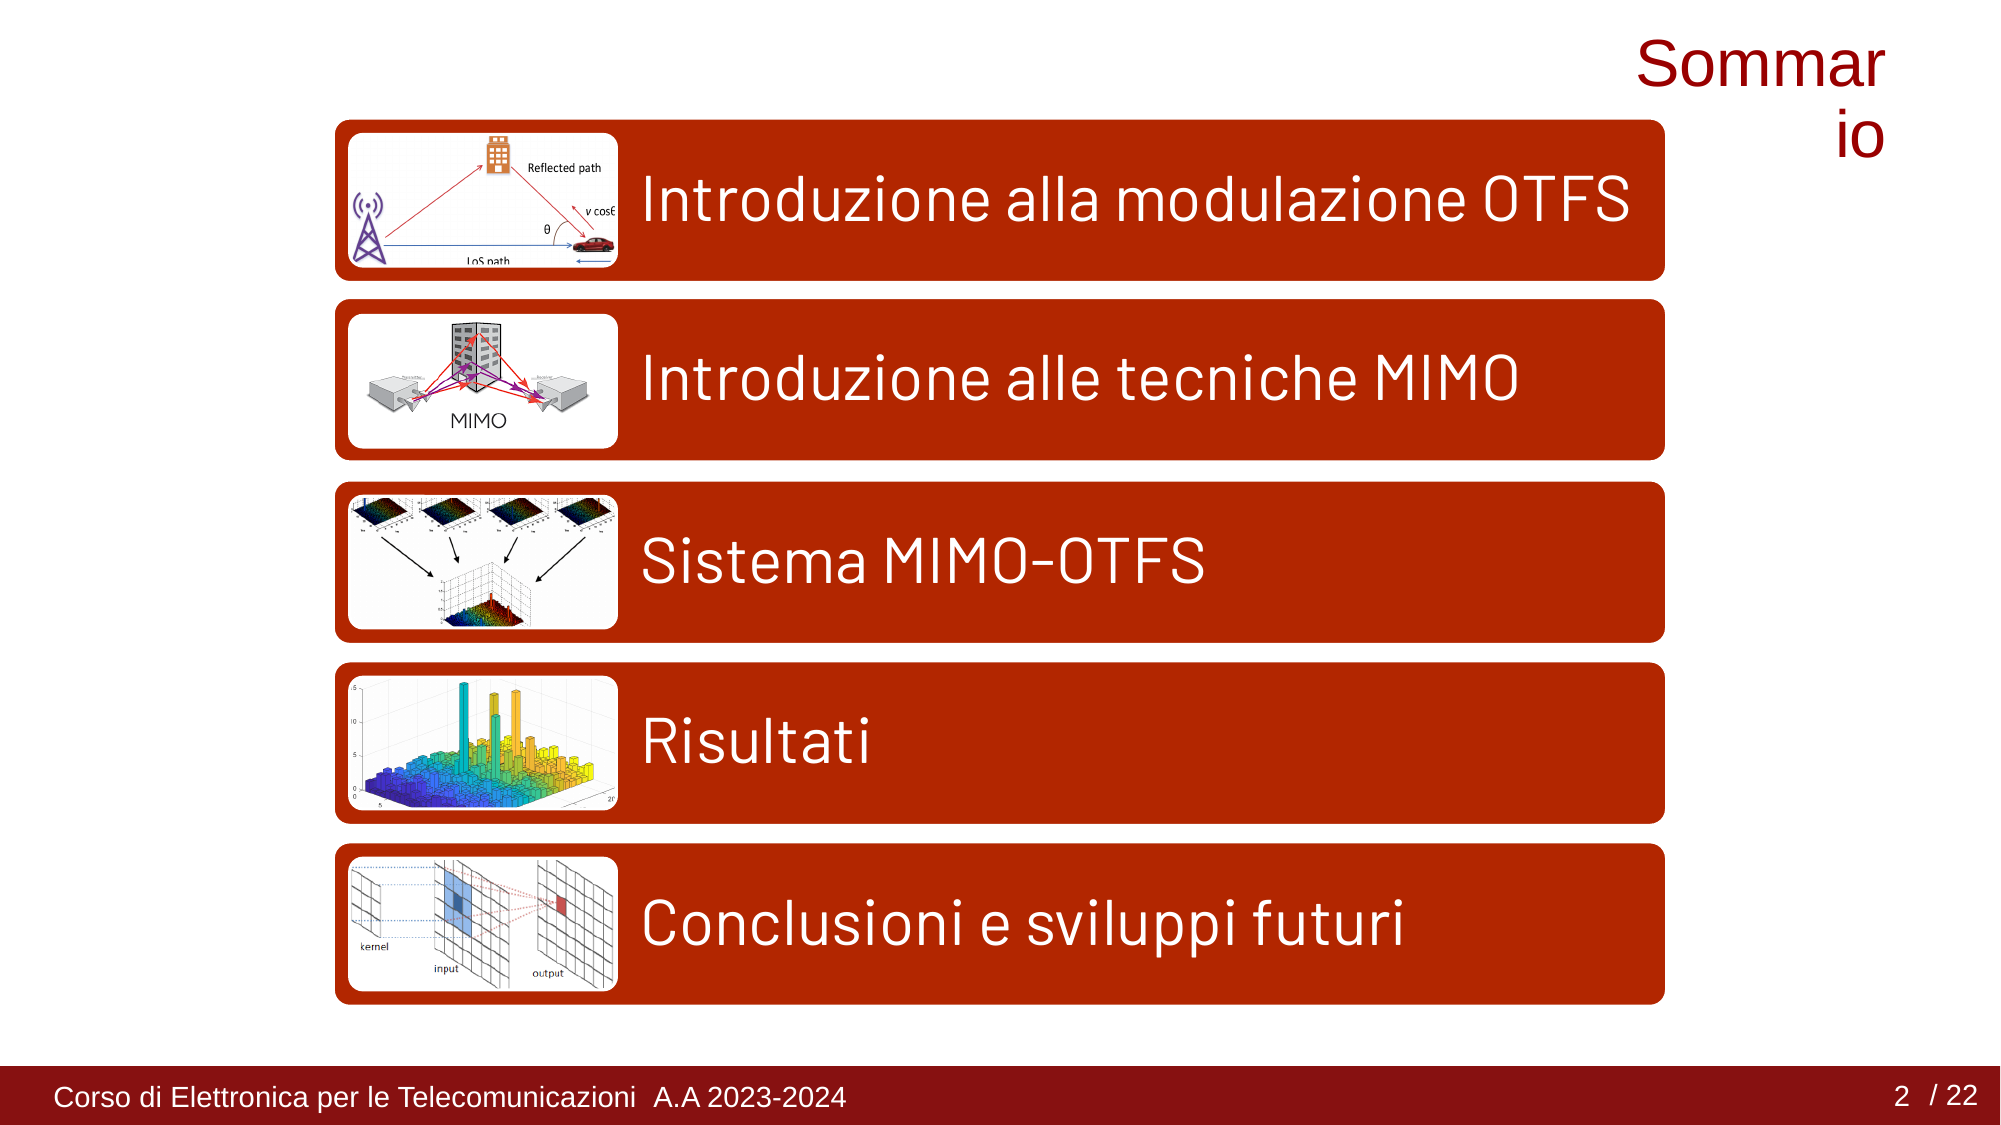

Sommario
Introduzione alla modulazione OTFS
Introduzione alle tecniche MIMO
Sistema MIMO-OTFS
Risultati
Conclusioni e sviluppi futuri
2